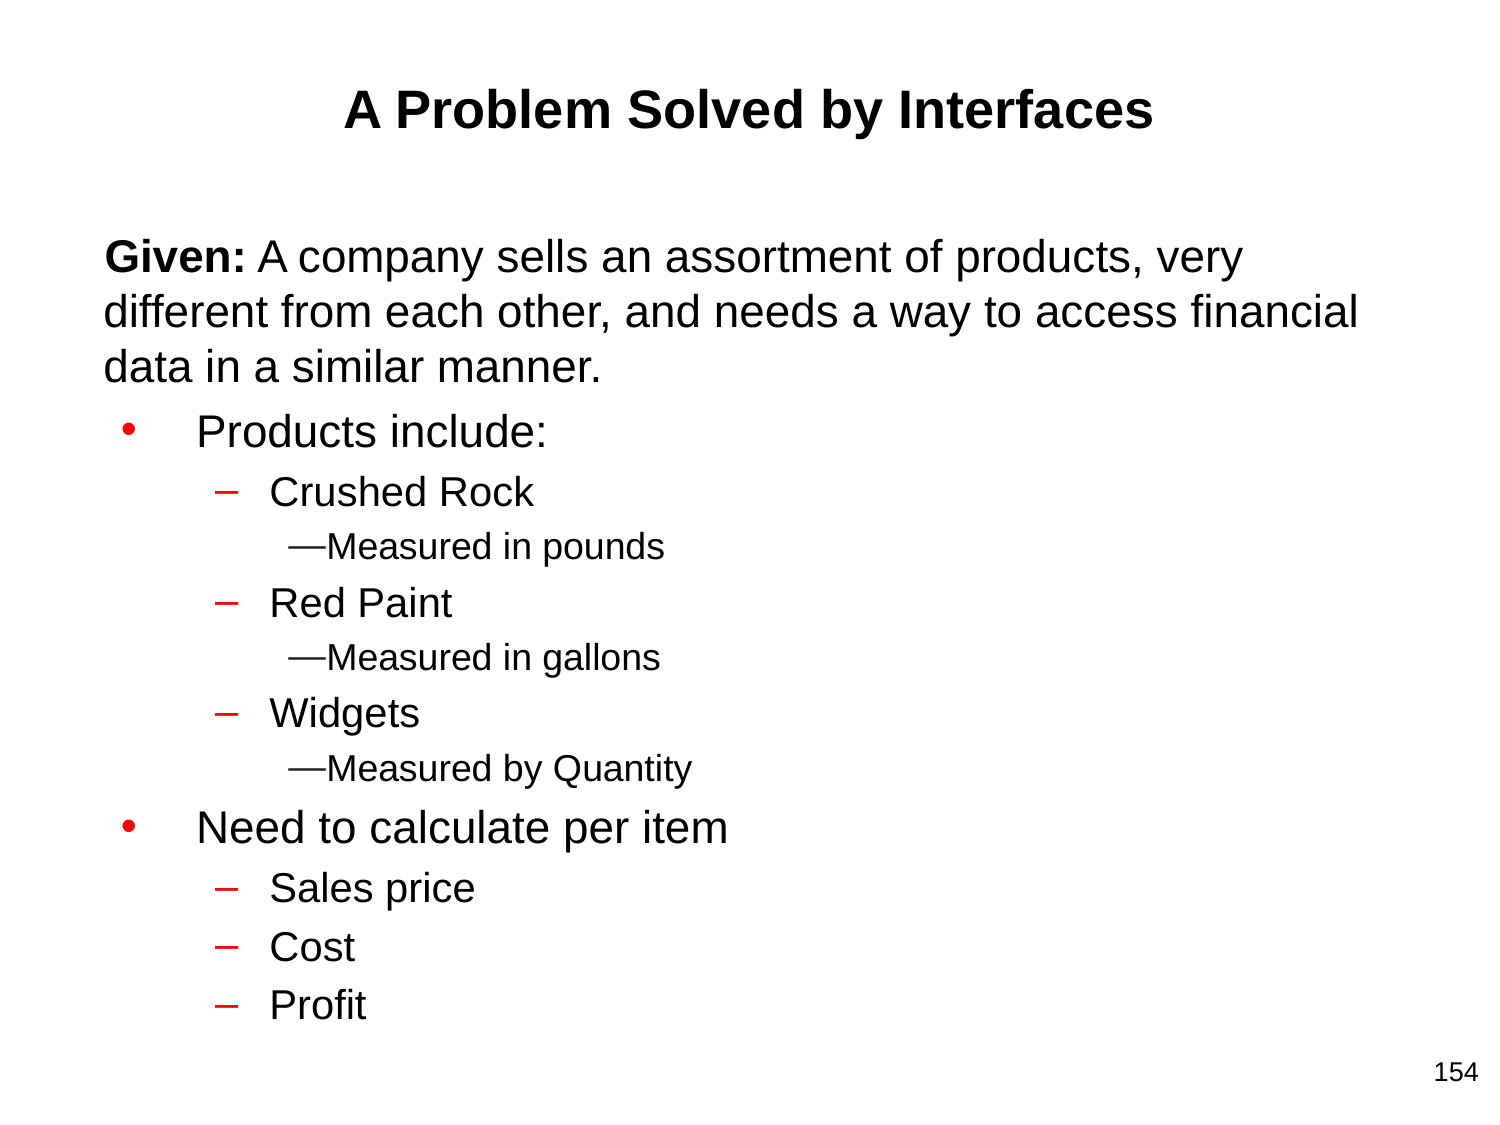

# A Problem Solved by Interfaces
Given: A company sells an assortment of products, very different from each other, and needs a way to access financial data in a similar manner.
Products include:
Crushed Rock
Measured in pounds
Red Paint
Measured in gallons
Widgets
Measured by Quantity
Need to calculate per item
Sales price
Cost
Profit
154